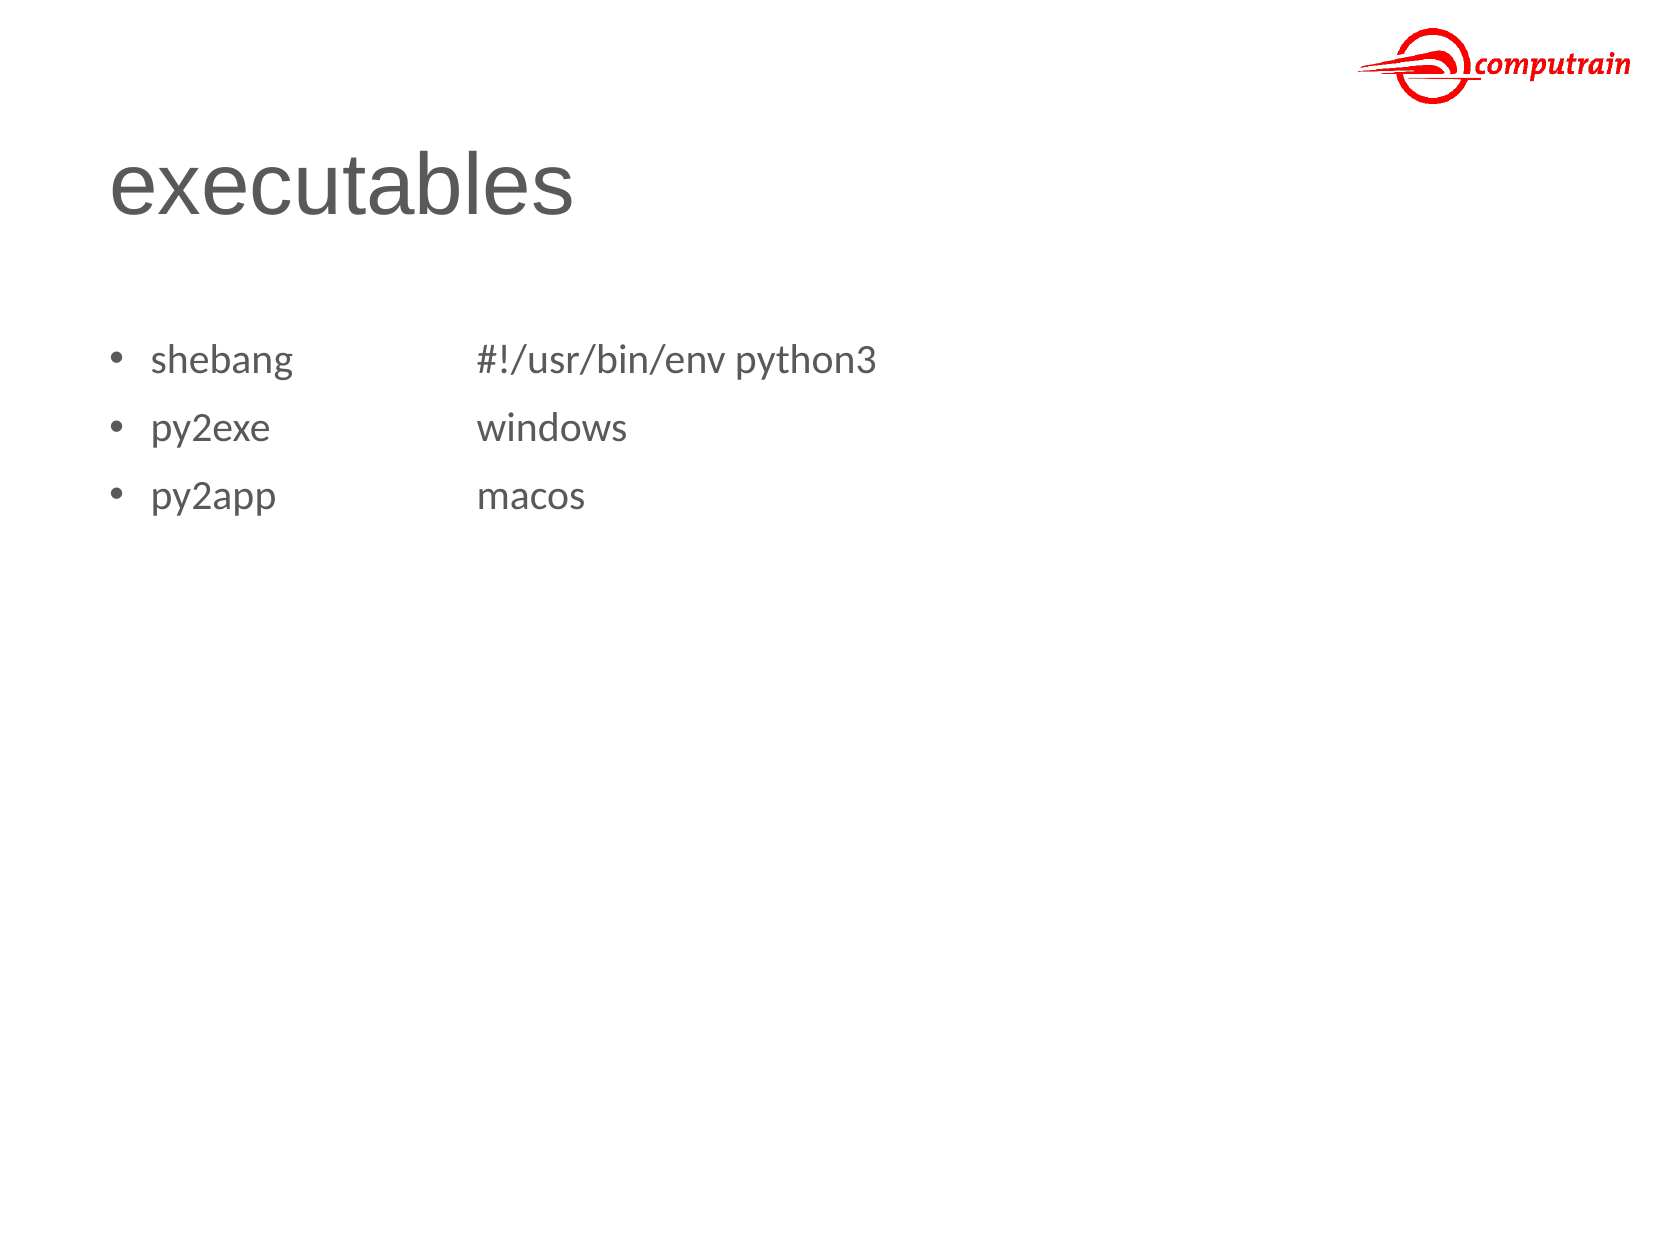

# executables
shebang	#!/usr/bin/env python3
py2exe	windows
py2app	macos